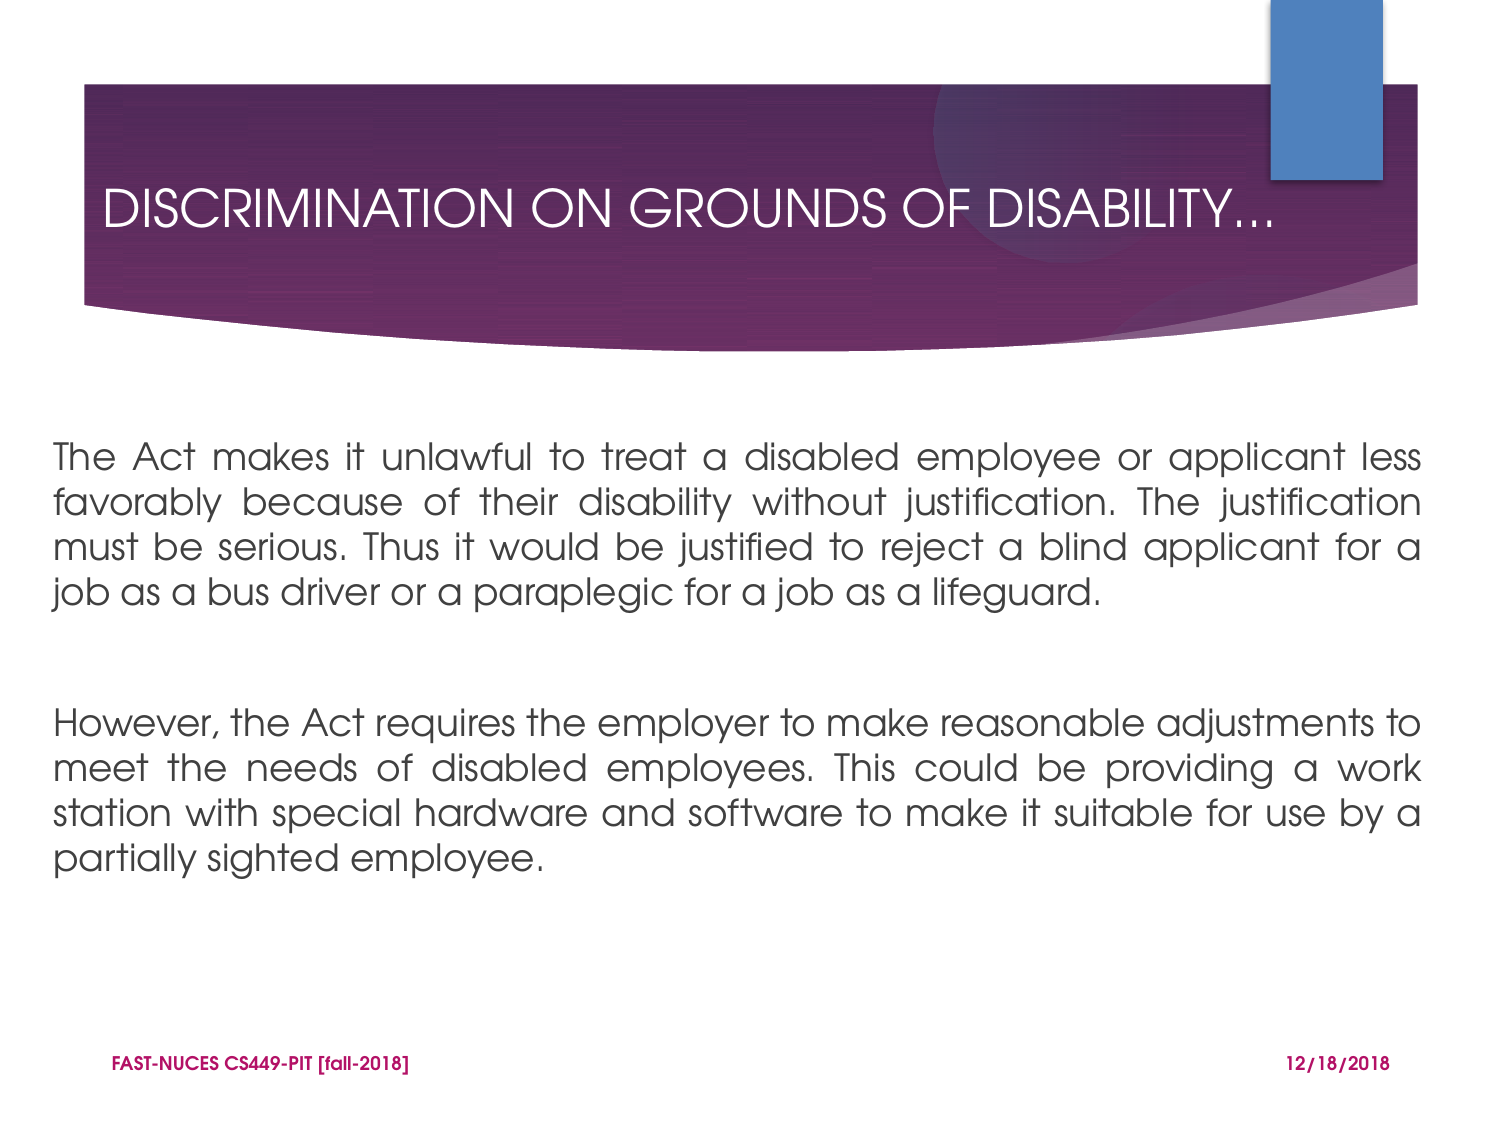

DISCRIMINATION ON GROUNDS OF DISABILITY…
The Act makes it unlawful to treat a disabled employee or applicant less favorably because of their disability without justification. The justification must be serious. Thus it would be justified to reject a blind applicant for a job as a bus driver or a paraplegic for a job as a lifeguard.

However, the Act requires the employer to make reasonable adjustments to meet the needs of disabled employees. This could be providing a work station with special hardware and software to make it suitable for use by a partially sighted employee.
25
FAST-NUCES CS449-PIT [fall-2018]
12/18/2018